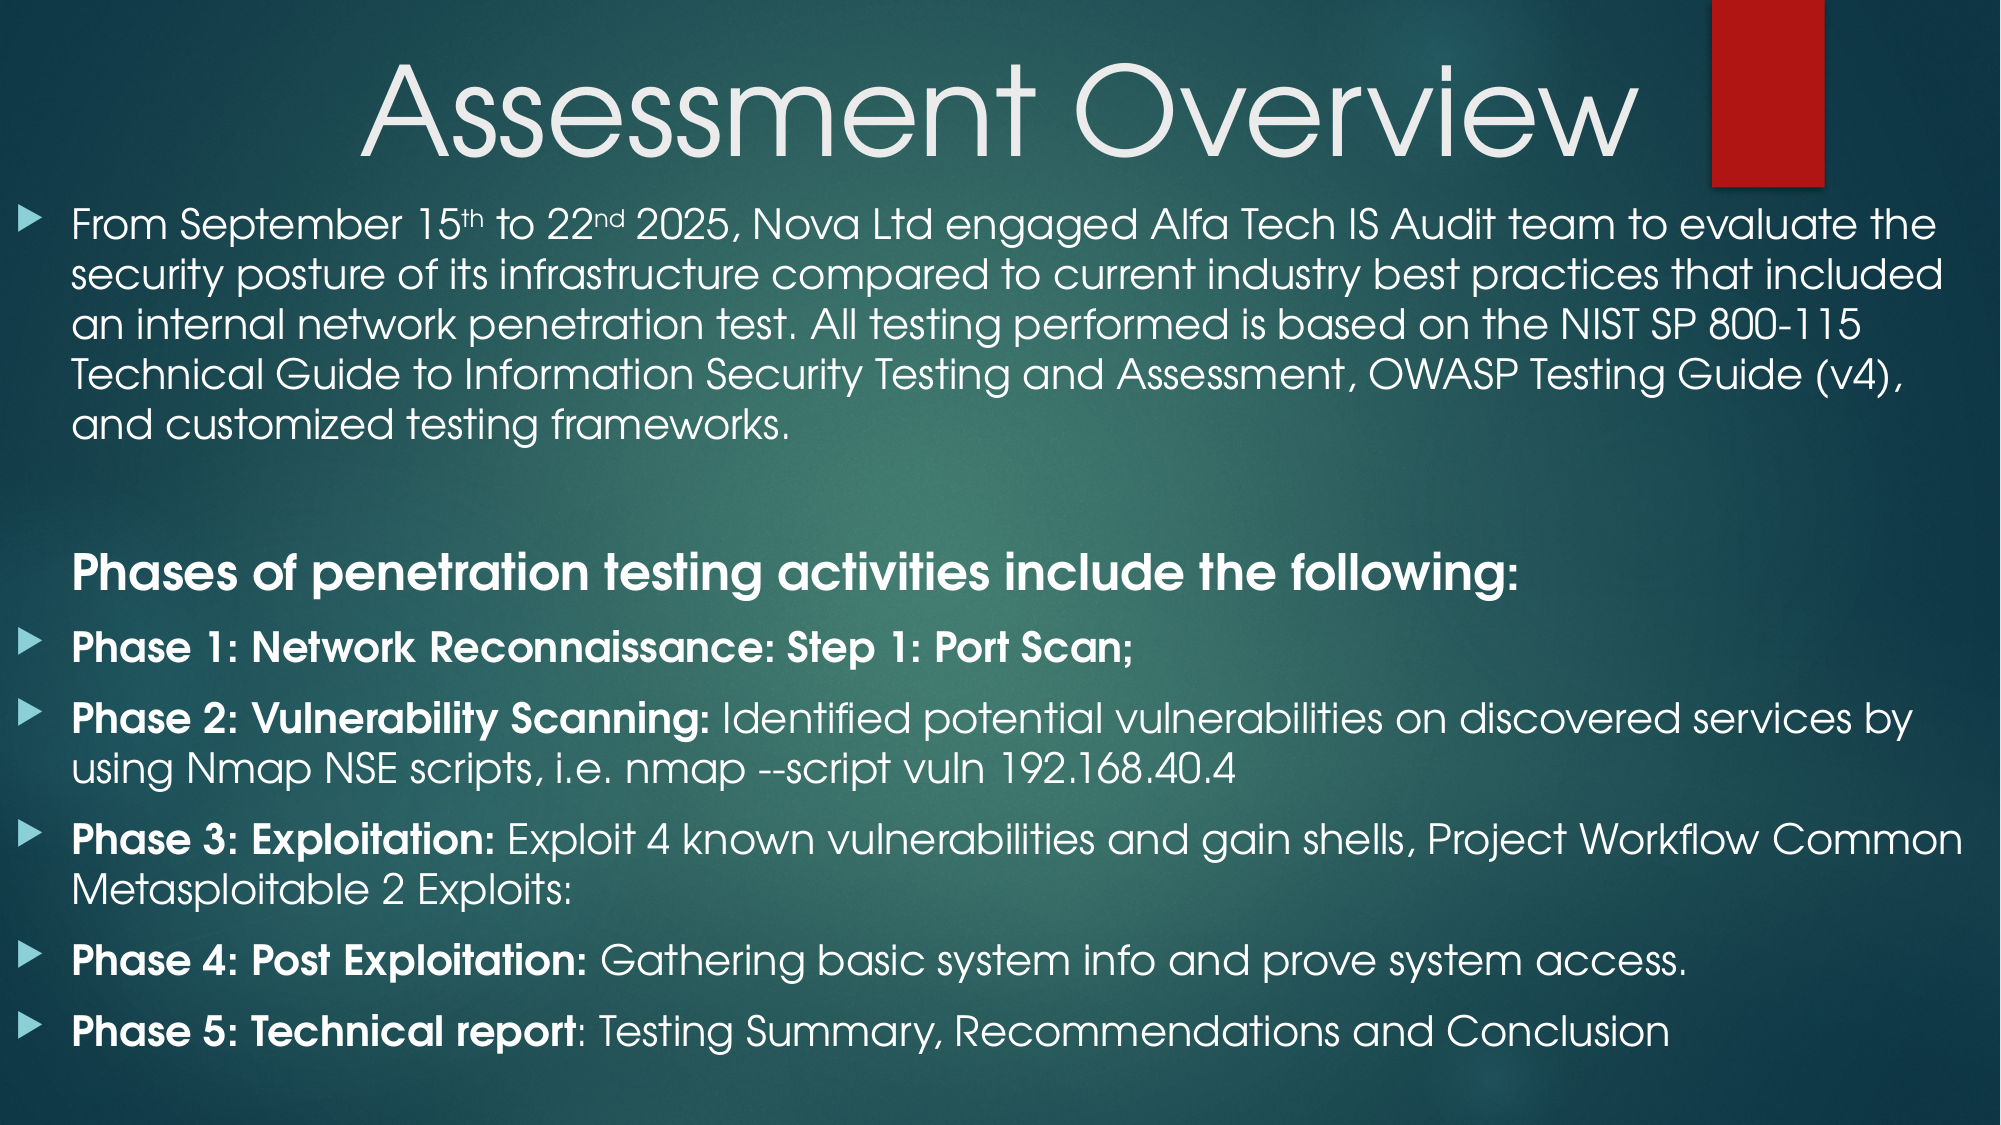

# Assessment Overview
From September 15th to 22nd 2025, Nova Ltd engaged Alfa Tech IS Audit team to evaluate the security posture of its infrastructure compared to current industry best practices that included an internal network penetration test. All testing performed is based on the NIST SP 800-115 Technical Guide to Information Security Testing and Assessment, OWASP Testing Guide (v4), and customized testing frameworks.

    Phases of penetration testing activities include the following:
Phase 1: Network Reconnaissance: Step 1: Port Scan;
Phase 2: Vulnerability Scanning: Identified potential vulnerabilities on discovered services by using Nmap NSE scripts, i.e. nmap --script vuln 192.168.40.4
Phase 3: Exploitation: Exploit 4 known vulnerabilities and gain shells, Project Workflow Common Metasploitable 2 Exploits:
Phase 4: Post Exploitation: Gathering basic system info and prove system access.
Phase 5: Technical report: Testing Summary, Recommendations and Conclusion